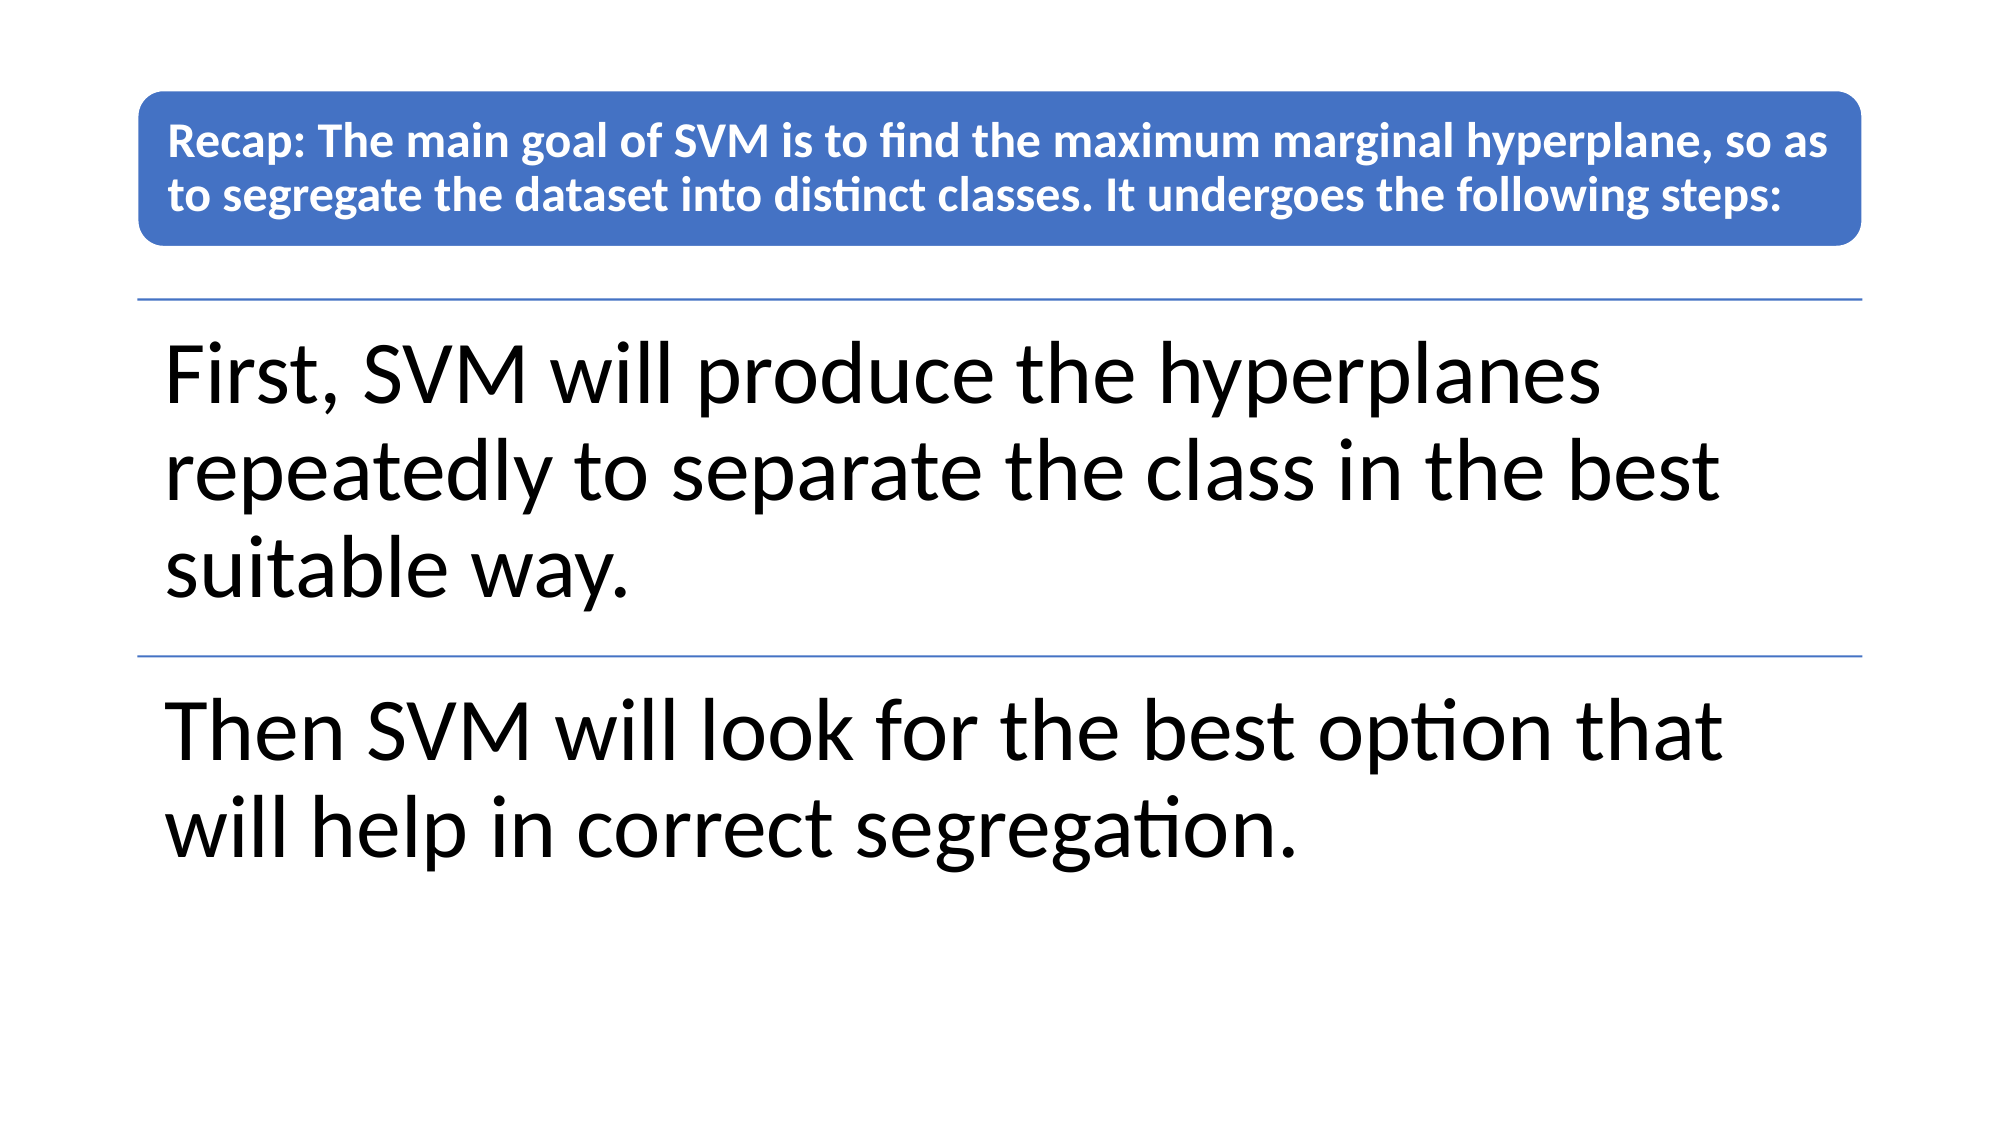

Recap: The main goal of SVM is to find the maximum marginal hyperplane, so as to segregate the dataset into distinct classes. It undergoes the following steps:
First, SVM will produce the hyperplanes repeatedly to separate the class in the best suitable way.
Then SVM will look for the best option that will help in correct segregation.